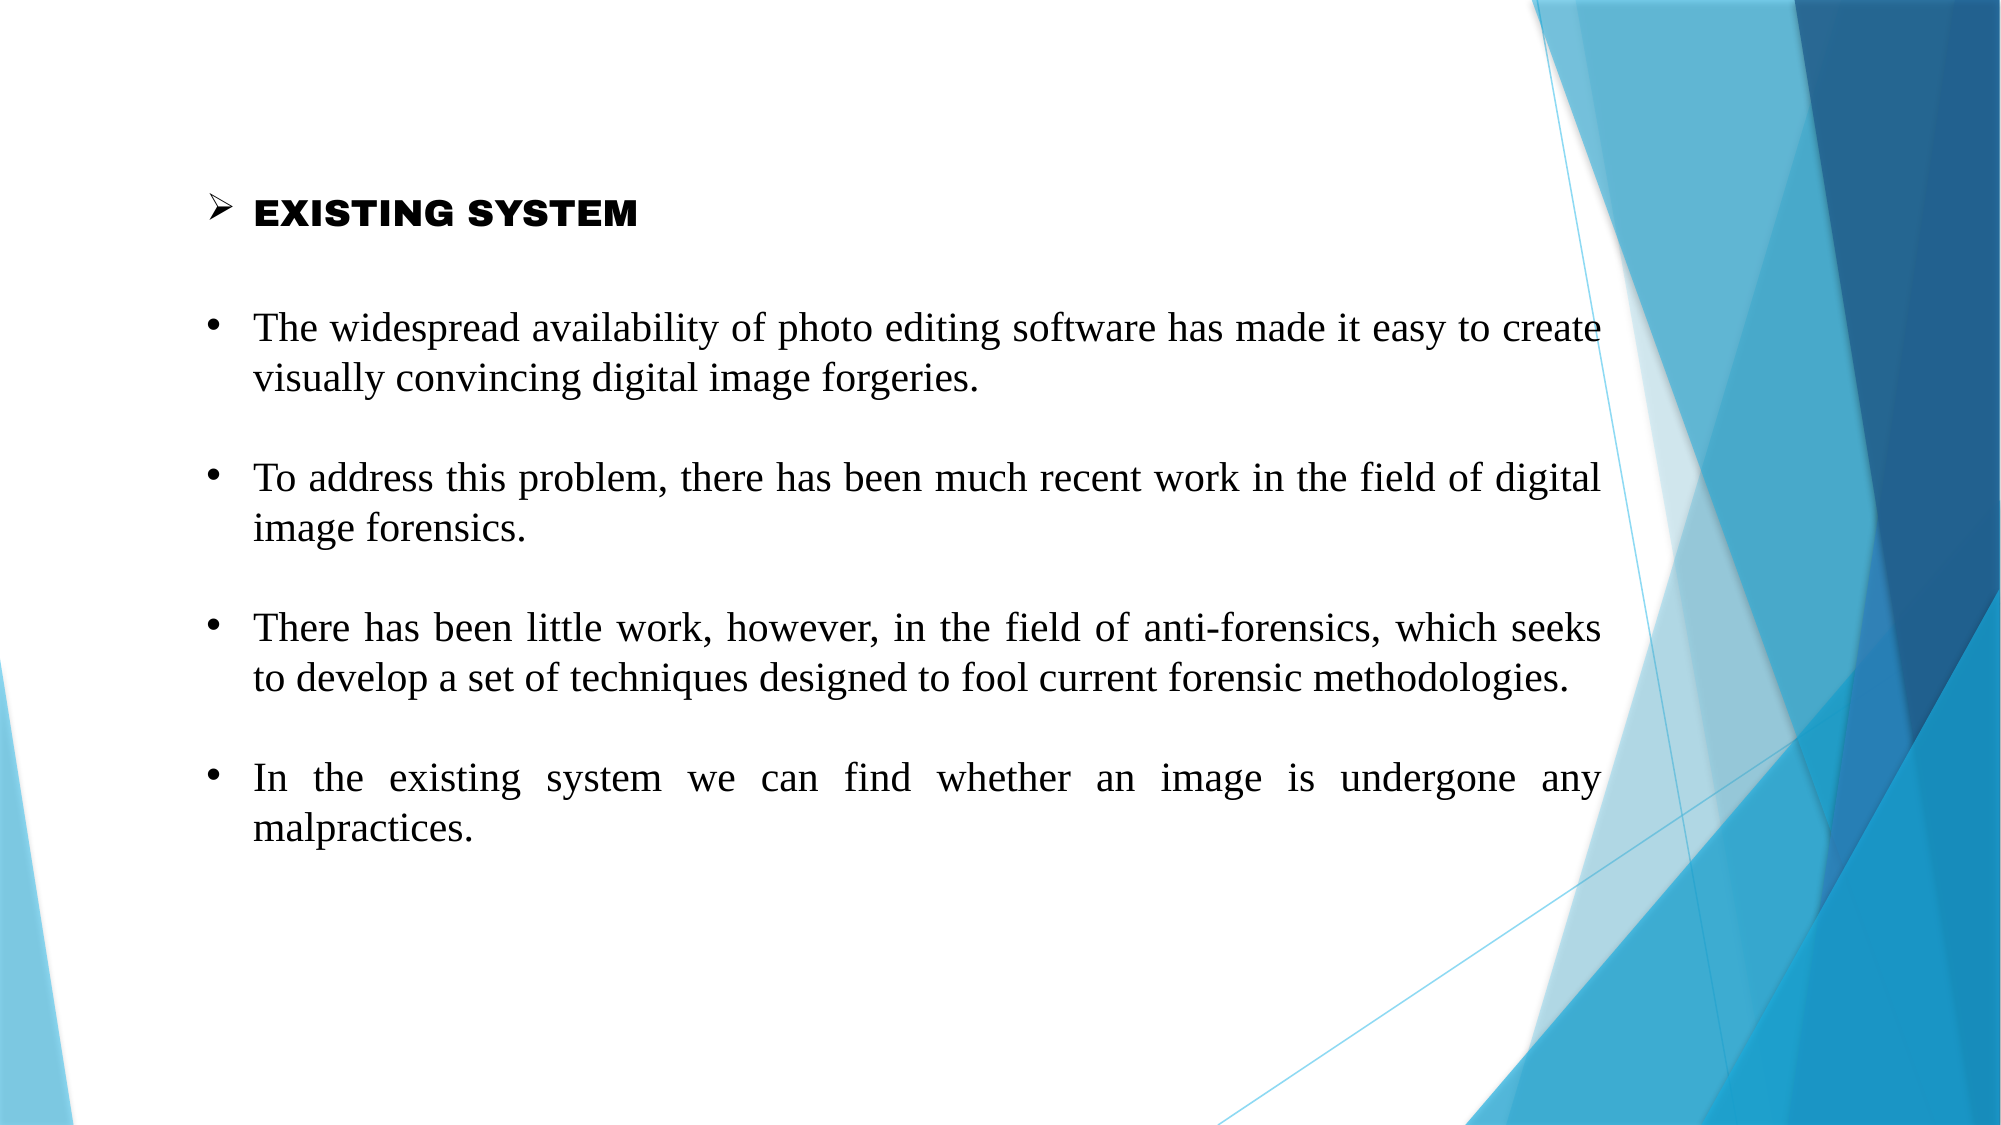

EXISTING SYSTEM
The widespread availability of photo editing software has made it easy to create visually convincing digital image forgeries.

To address this problem, there has been much recent work in the field of digital image forensics.

There has been little work, however, in the field of anti-forensics, which seeks to develop a set of techniques designed to fool current forensic methodologies.

In the existing system we can find whether an image is undergone any malpractices.